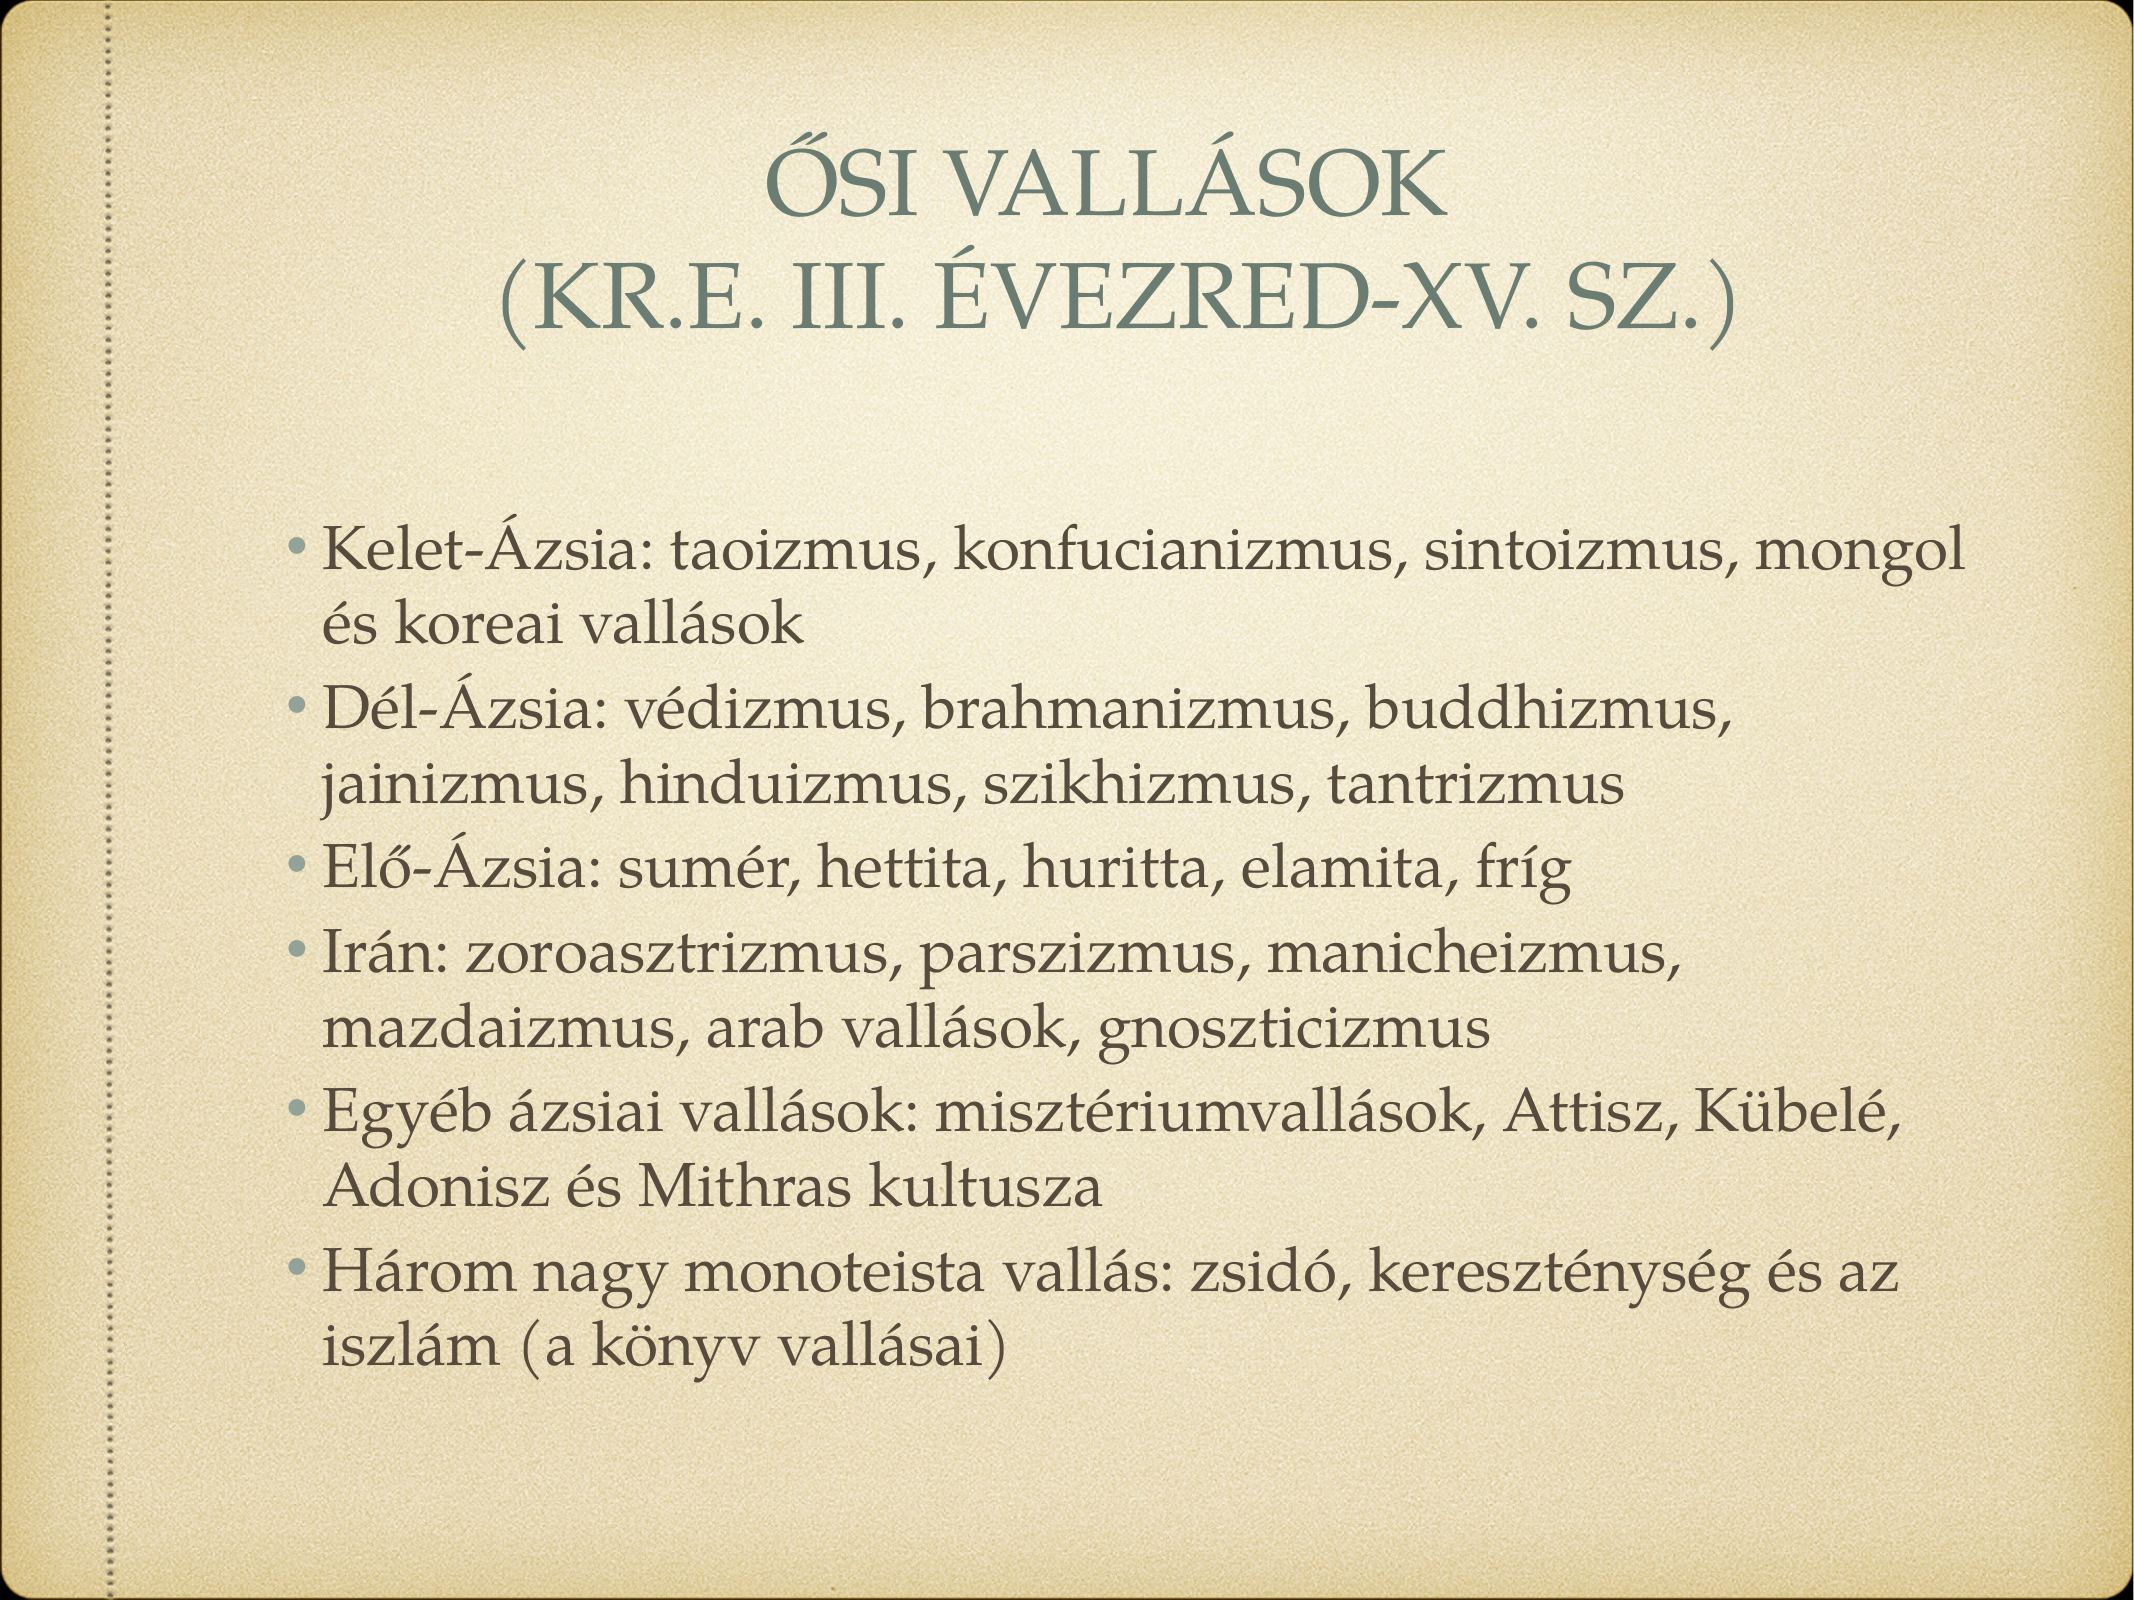

# Ősi vallások (Kr.e. III. évezred-XV. Sz.)
Kelet-Ázsia: taoizmus, konfucianizmus, sintoizmus, mongol és koreai vallások
Dél-Ázsia: védizmus, brahmanizmus, buddhizmus, jainizmus, hinduizmus, szikhizmus, tantrizmus
Elő-Ázsia: sumér, hettita, huritta, elamita, fríg
Irán: zoroasztrizmus, parszizmus, manicheizmus, mazdaizmus, arab vallások, gnoszticizmus
Egyéb ázsiai vallások: misztériumvallások, Attisz, Kübelé, Adonisz és Mithras kultusza
Három nagy monoteista vallás: zsidó, kereszténység és az iszlám (a könyv vallásai)